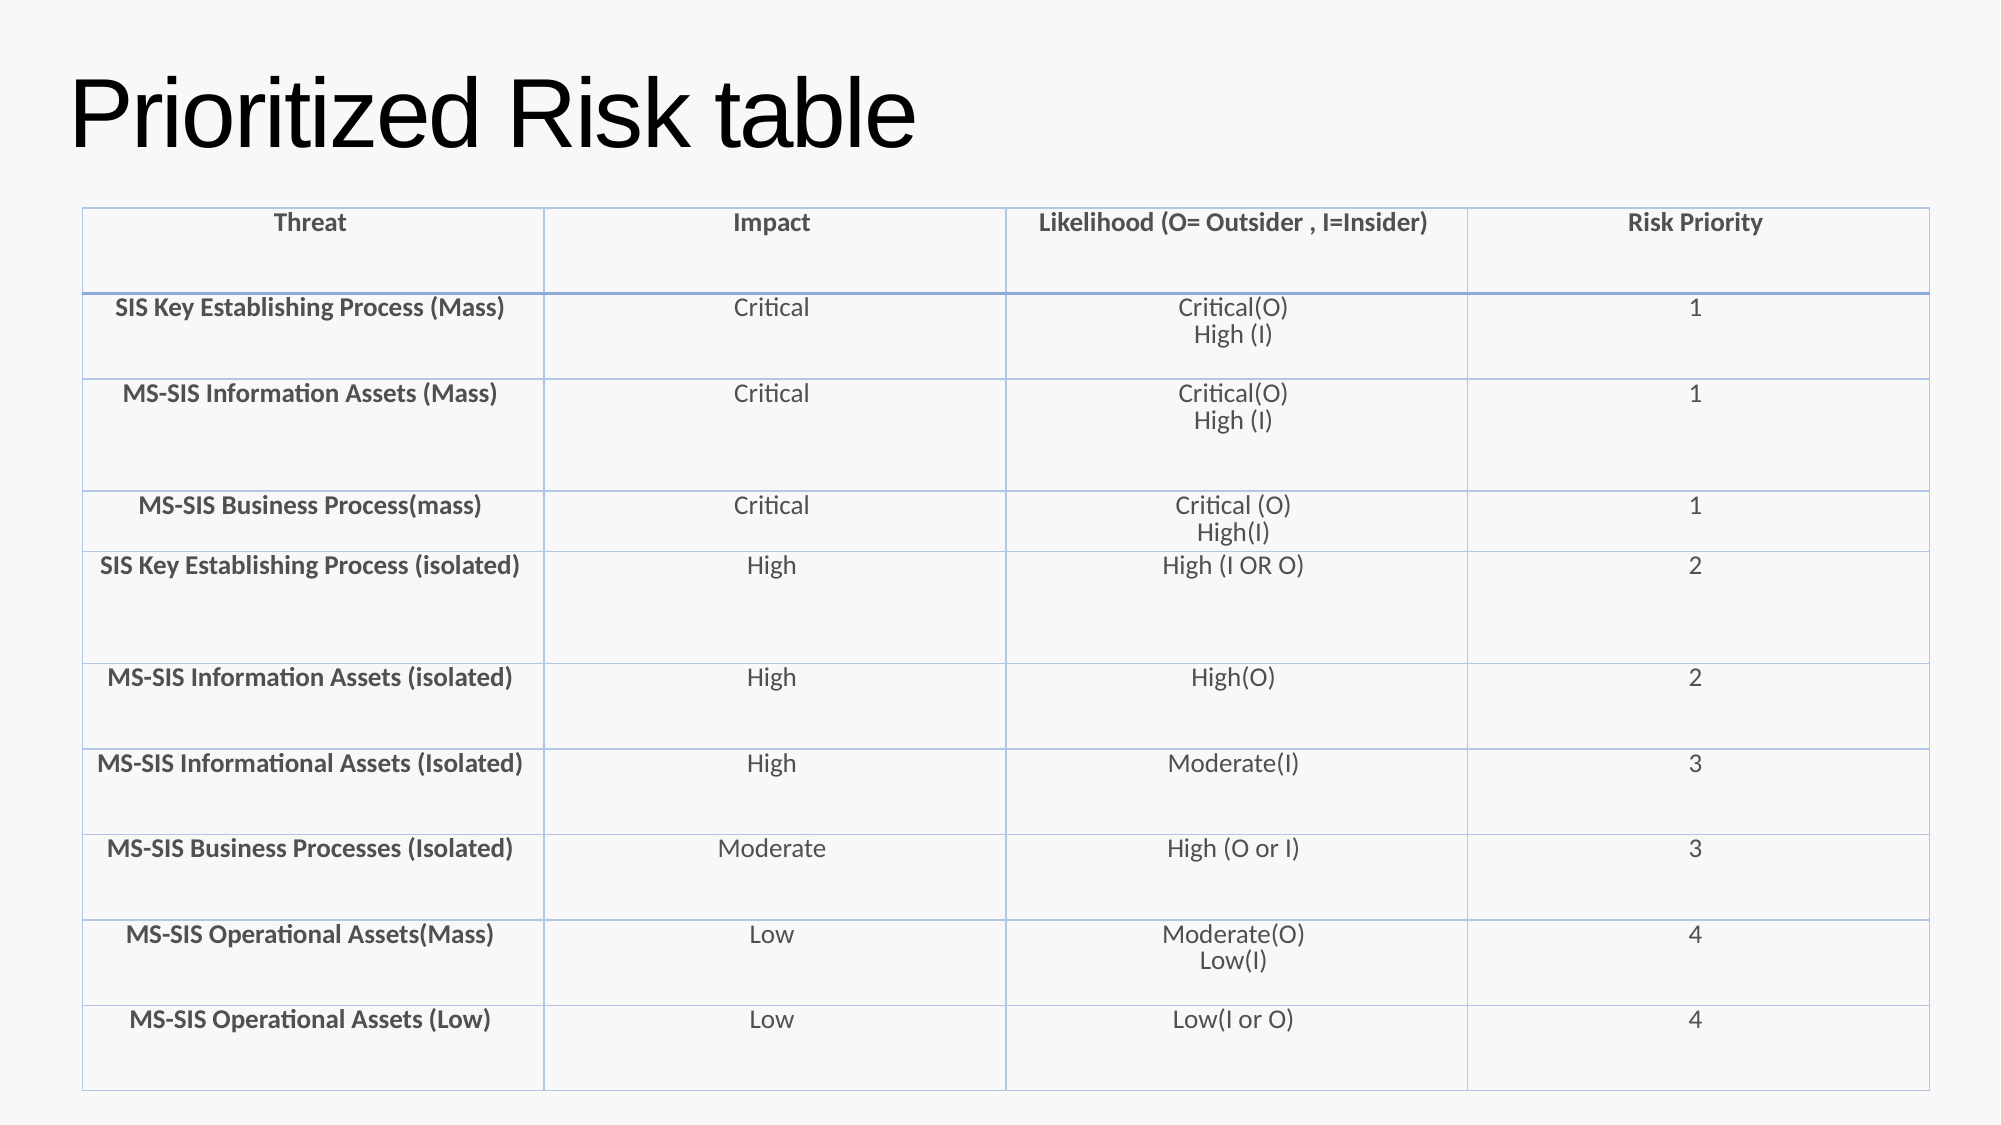

# Prioritized Risk table
| Threat | Impact | Likelihood (O= Outsider , I=Insider) | Risk Priority |
| --- | --- | --- | --- |
| SIS Key Establishing Process (Mass) | Critical | Critical(O)  High (I) | 1 |
| MS-SIS Information Assets (Mass) | Critical | Critical(O)  High (I) | 1 |
| MS-SIS Business Process(mass) | Critical | Critical (O)  High(I) | 1 |
| SIS Key Establishing Process (isolated) | High | High (I OR O) | 2 |
| MS-SIS Information Assets (isolated) | High | High(O) | 2 |
| MS-SIS Informational Assets (Isolated) | High | Moderate(I) | 3 |
| MS-SIS Business Processes (Isolated) | Moderate | High (O or I) | 3 |
| MS-SIS Operational Assets(Mass) | Low | Moderate(O)  Low(I) | 4 |
| MS-SIS Operational Assets (Low) | Low | Low(I or O) | 4 |